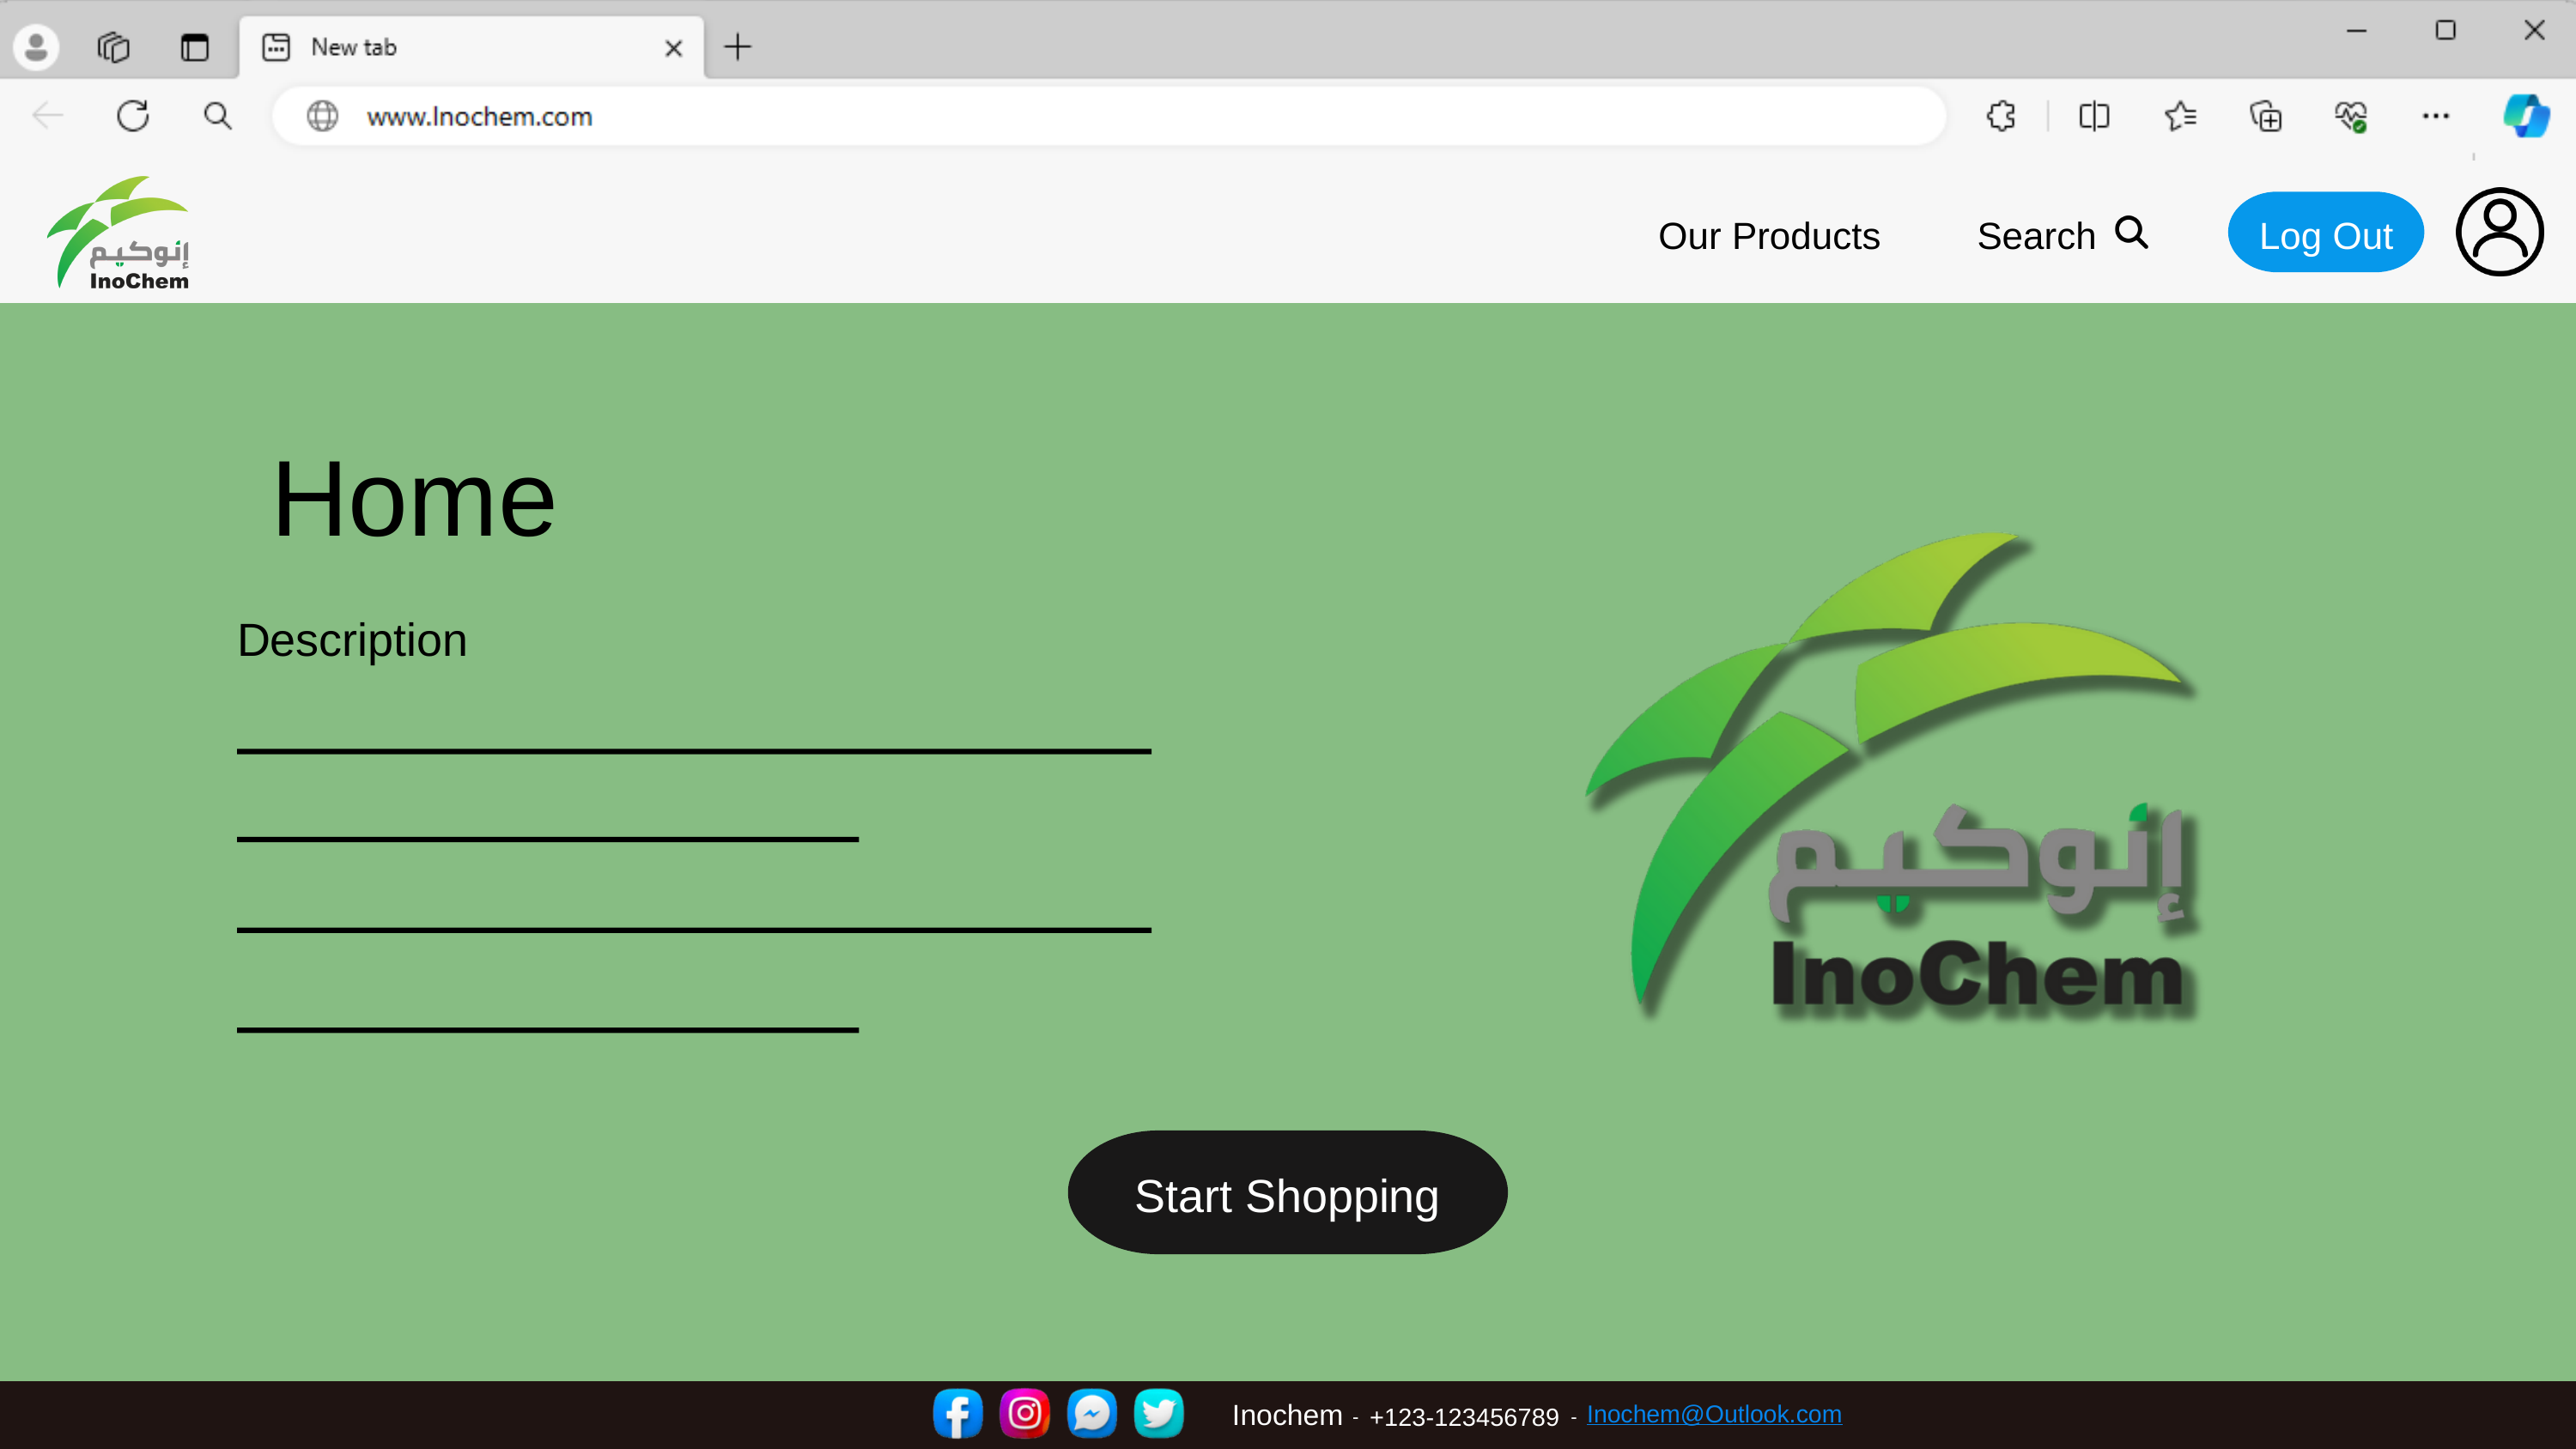

Our Products
Search
Log Out

Home

Description

Start Shopping

Inochem
Inochem@Outlook.com
+123-123456789
-
-